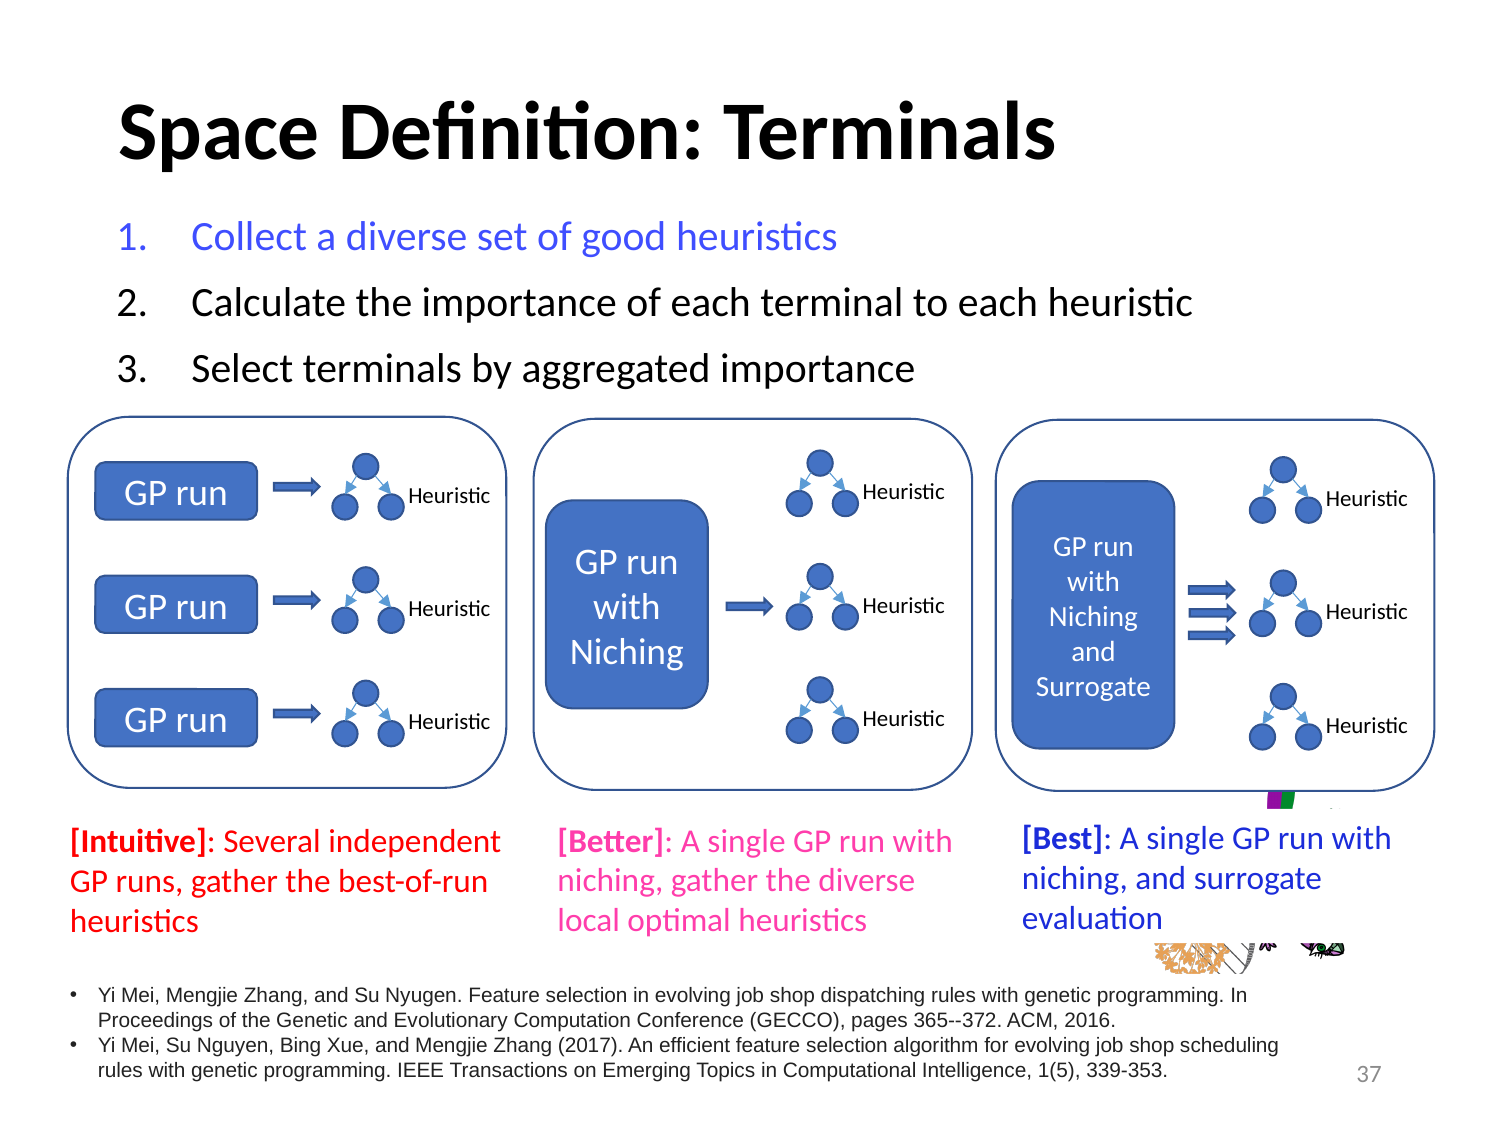

# Space Definition: Terminals
Collect a diverse set of good heuristics
Calculate the importance of each terminal to each heuristic
Select terminals by aggregated importance

GP run
Heuristic

GP run
Heuristic

GP run
Heuristic

Heuristic

GP run with Niching

Heuristic

Heuristic

Heuristic
GP run with Niching and Surrogate

Heuristic

Heuristic

[Best]: A single GP run with niching, and surrogate evaluation
[Better]: A single GP run with niching, gather the diverse local optimal heuristics
[Intuitive]: Several independent GP runs, gather the best-of-run heuristics
Yi Mei, Mengjie Zhang, and Su Nyugen. Feature selection in evolving job shop dispatching rules with genetic programming. In Proceedings of the Genetic and Evolutionary Computation Conference (GECCO), pages 365--372. ACM, 2016.
Yi Mei, Su Nguyen, Bing Xue, and Mengjie Zhang (2017). An efficient feature selection algorithm for evolving job shop scheduling rules with genetic programming. IEEE Transactions on Emerging Topics in Computational Intelligence, 1(5), 339-353.
37